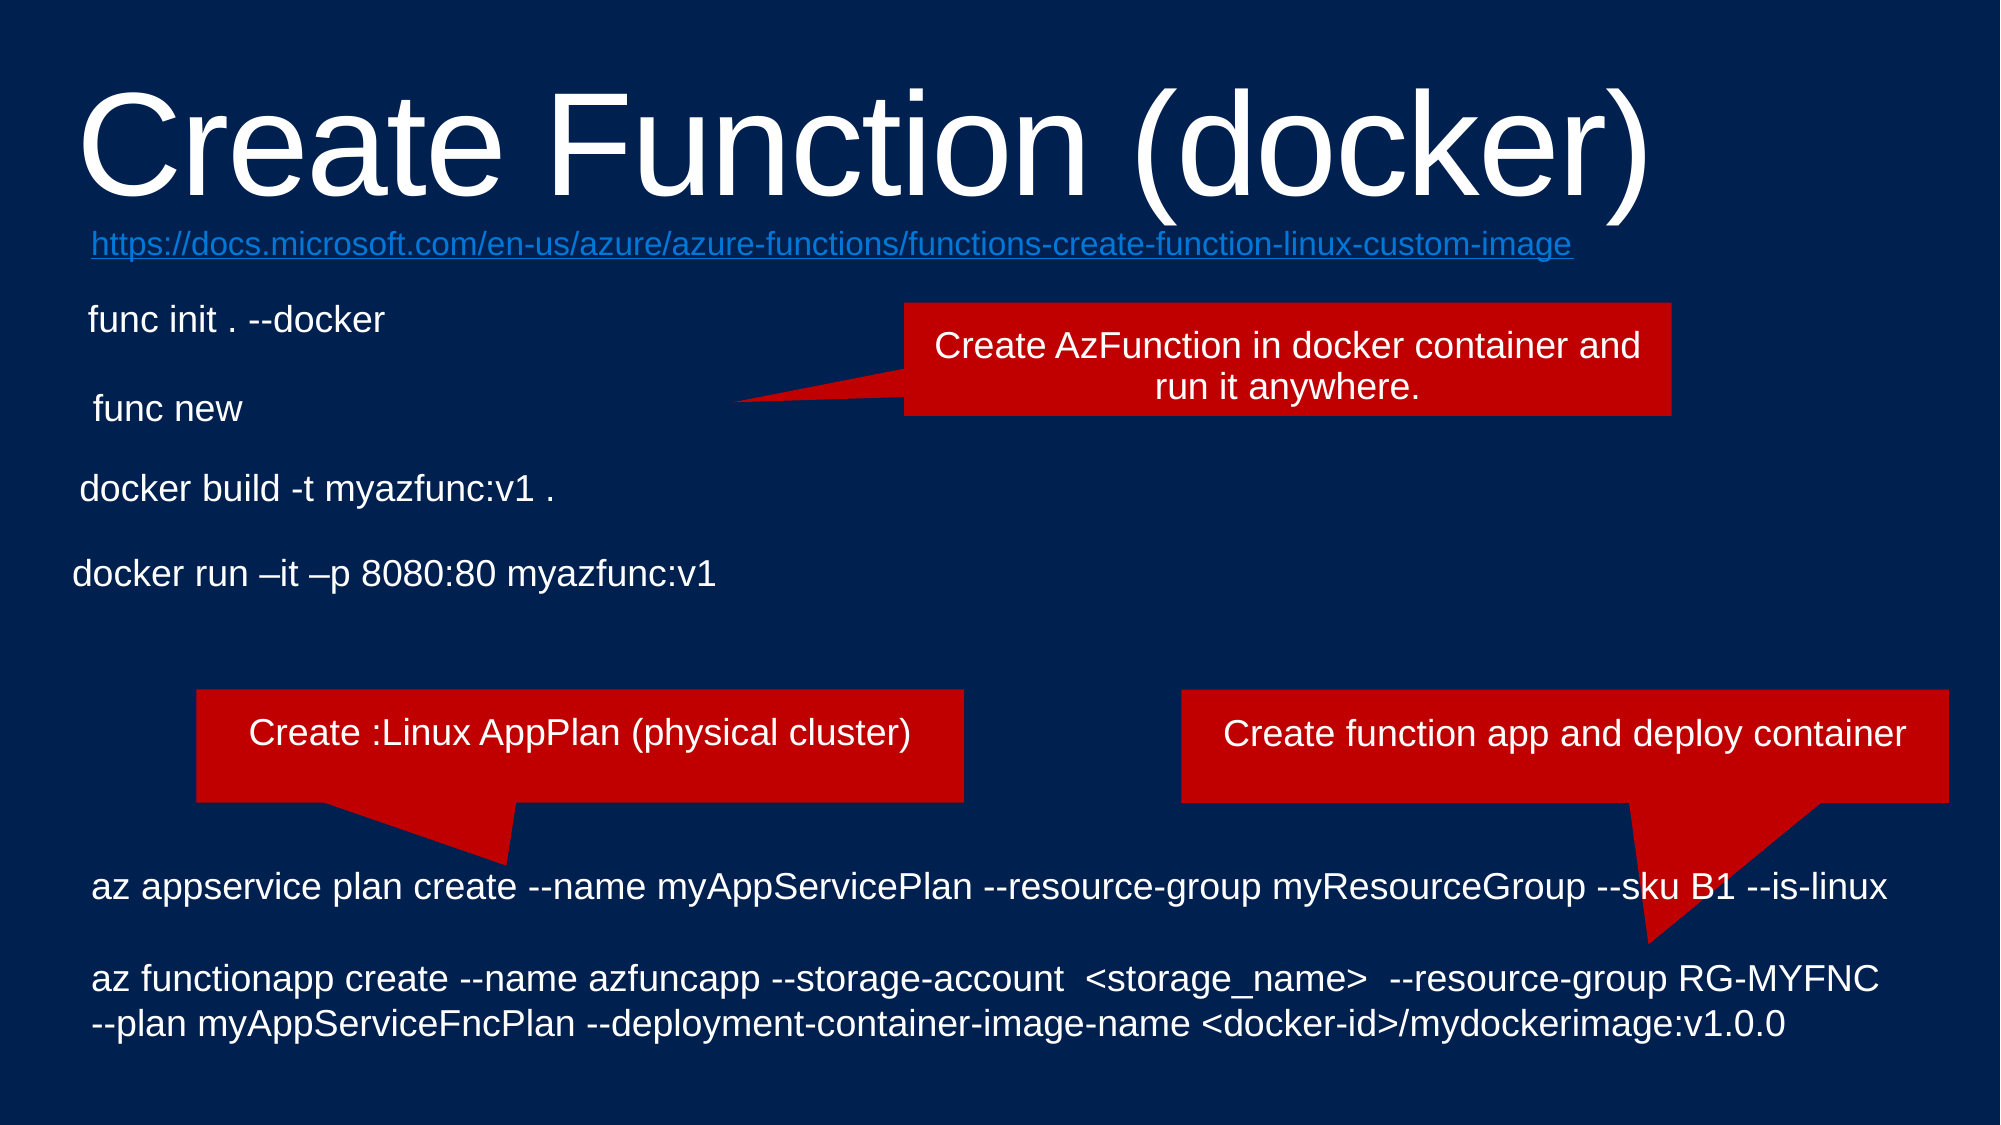

# Create Function (docker)
https://docs.microsoft.com/en-us/azure/azure-functions/functions-create-function-linux-custom-image
func init . --docker
Create AzFunction in docker container and run it anywhere.
func new
docker build -t myazfunc:v1 .
docker run –it –p 8080:80 myazfunc:v1
Create :Linux AppPlan (physical cluster)
Create function app and deploy container
az appservice plan create --name myAppServicePlan --resource-group myResourceGroup --sku B1 --is-linux
az functionapp create --name azfuncapp --storage-account  <storage_name>  --resource-group RG-MYFNC --plan myAppServiceFncPlan --deployment-container-image-name <docker-id>/mydockerimage:v1.0.0